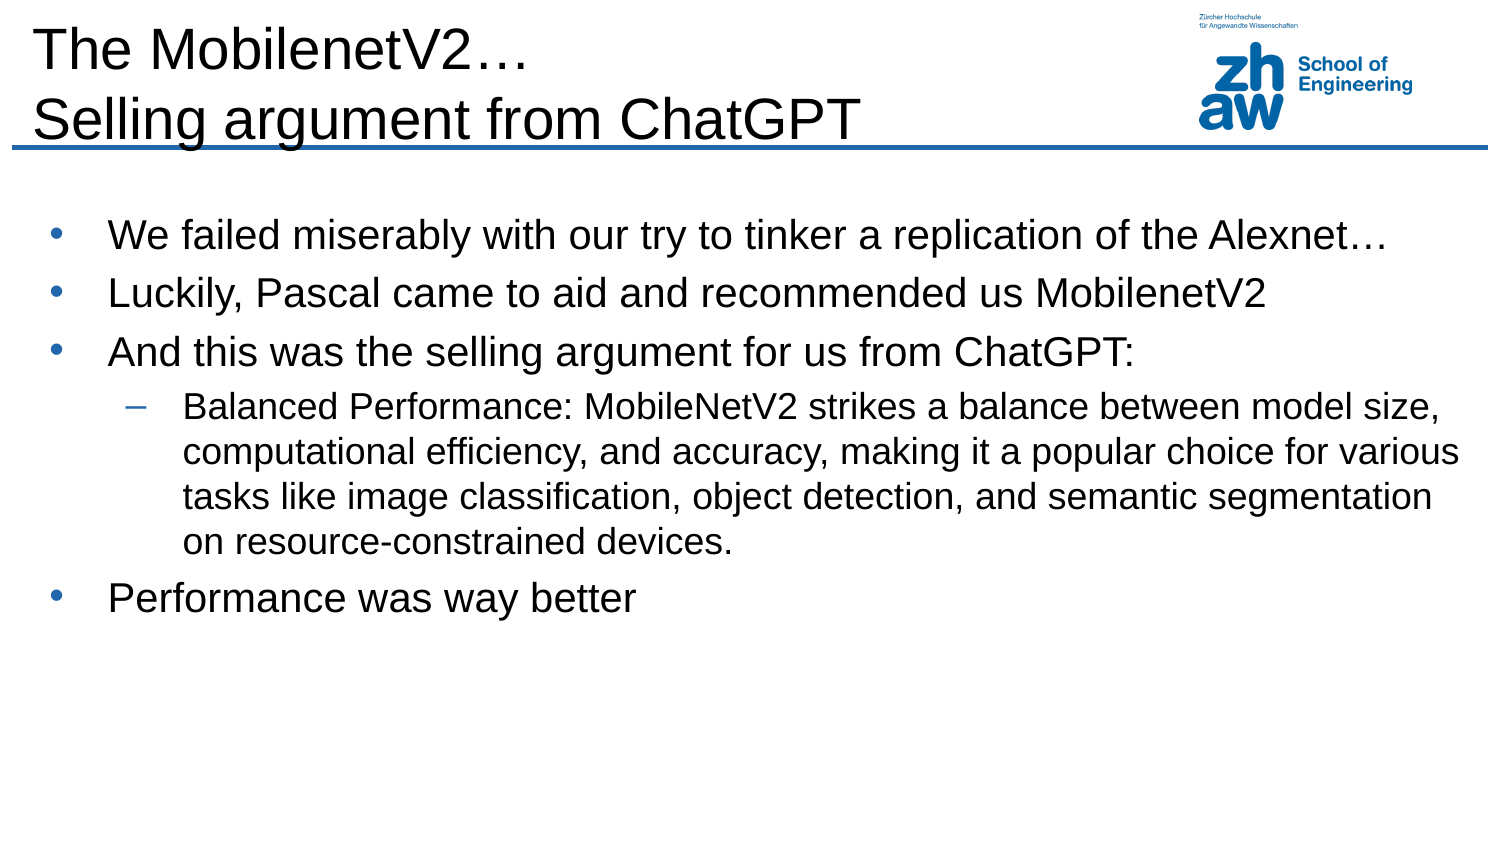

# The MobilenetV2… Selling argument from ChatGPT
We failed miserably with our try to tinker a replication of the Alexnet…
Luckily, Pascal came to aid and recommended us MobilenetV2
And this was the selling argument for us from ChatGPT:
Balanced Performance: MobileNetV2 strikes a balance between model size, computational efficiency, and accuracy, making it a popular choice for various tasks like image classification, object detection, and semantic segmentation on resource-constrained devices.
Performance was way better